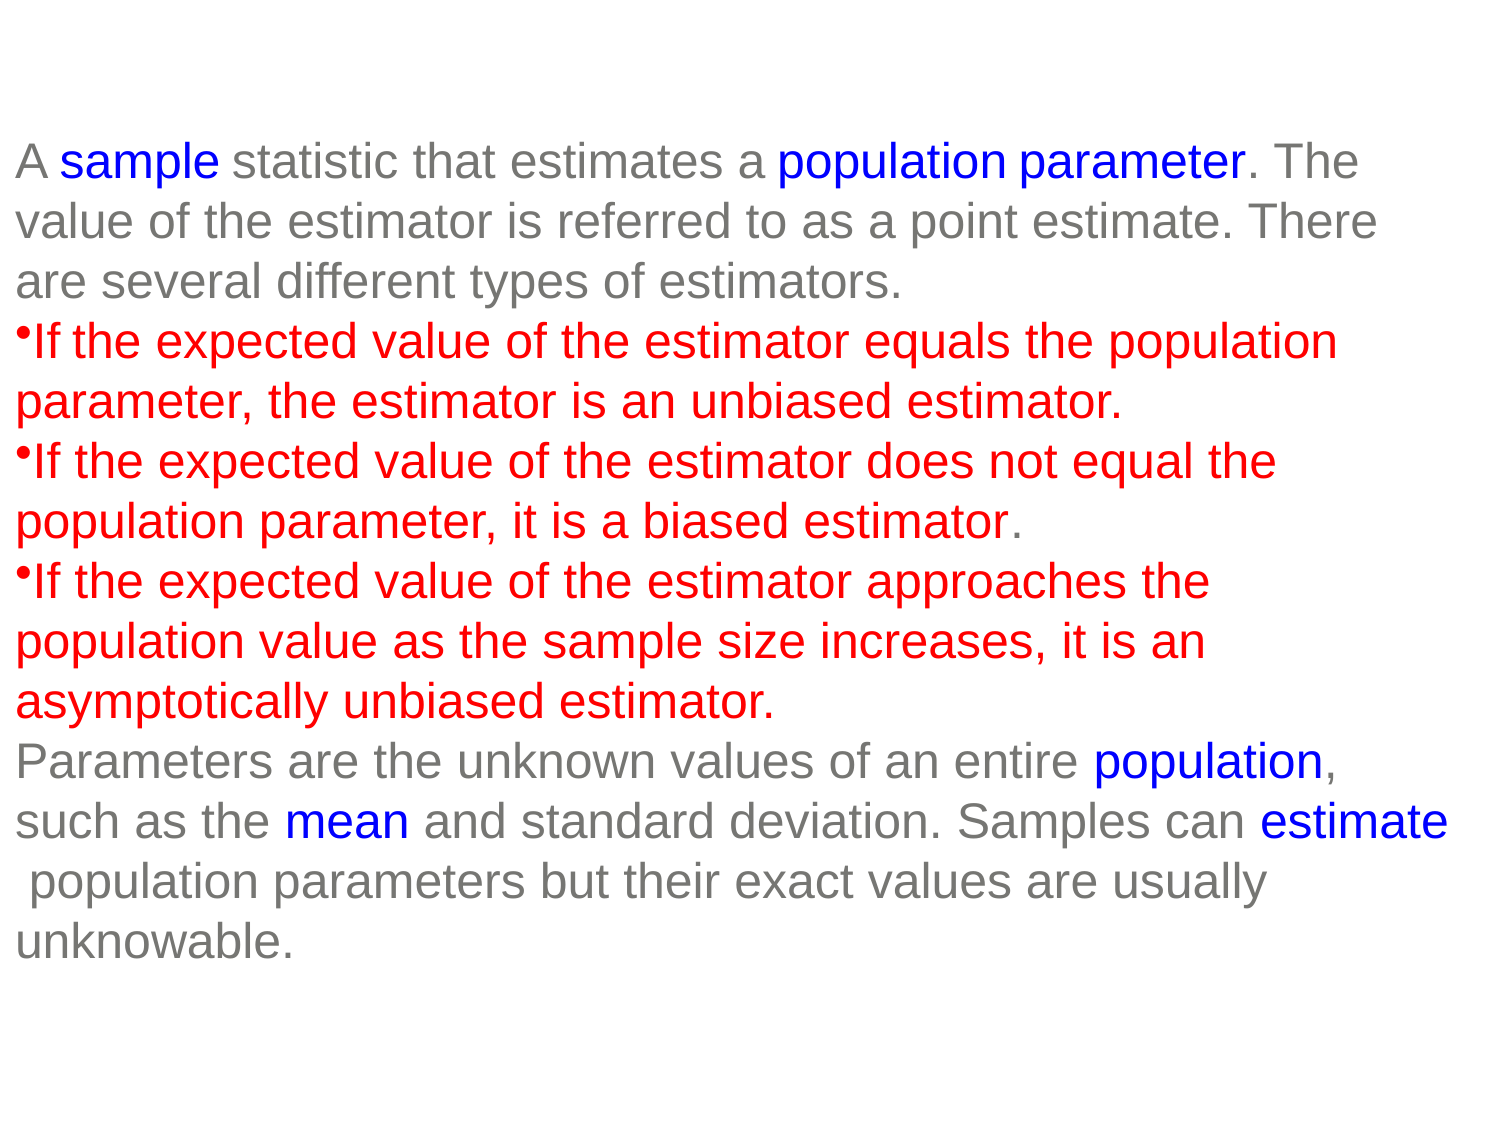

A sample statistic that estimates a population parameter. The value of the estimator is referred to as a point estimate. There are several different types of estimators.
If the expected value of the estimator equals the population parameter, the estimator is an unbiased estimator.
If the expected value of the estimator does not equal the population parameter, it is a biased estimator.
If the expected value of the estimator approaches the population value as the sample size increases, it is an asymptotically unbiased estimator.
Parameters are the unknown values of an entire population, such as the mean and standard deviation. Samples can estimate population parameters but their exact values are usually unknowable.